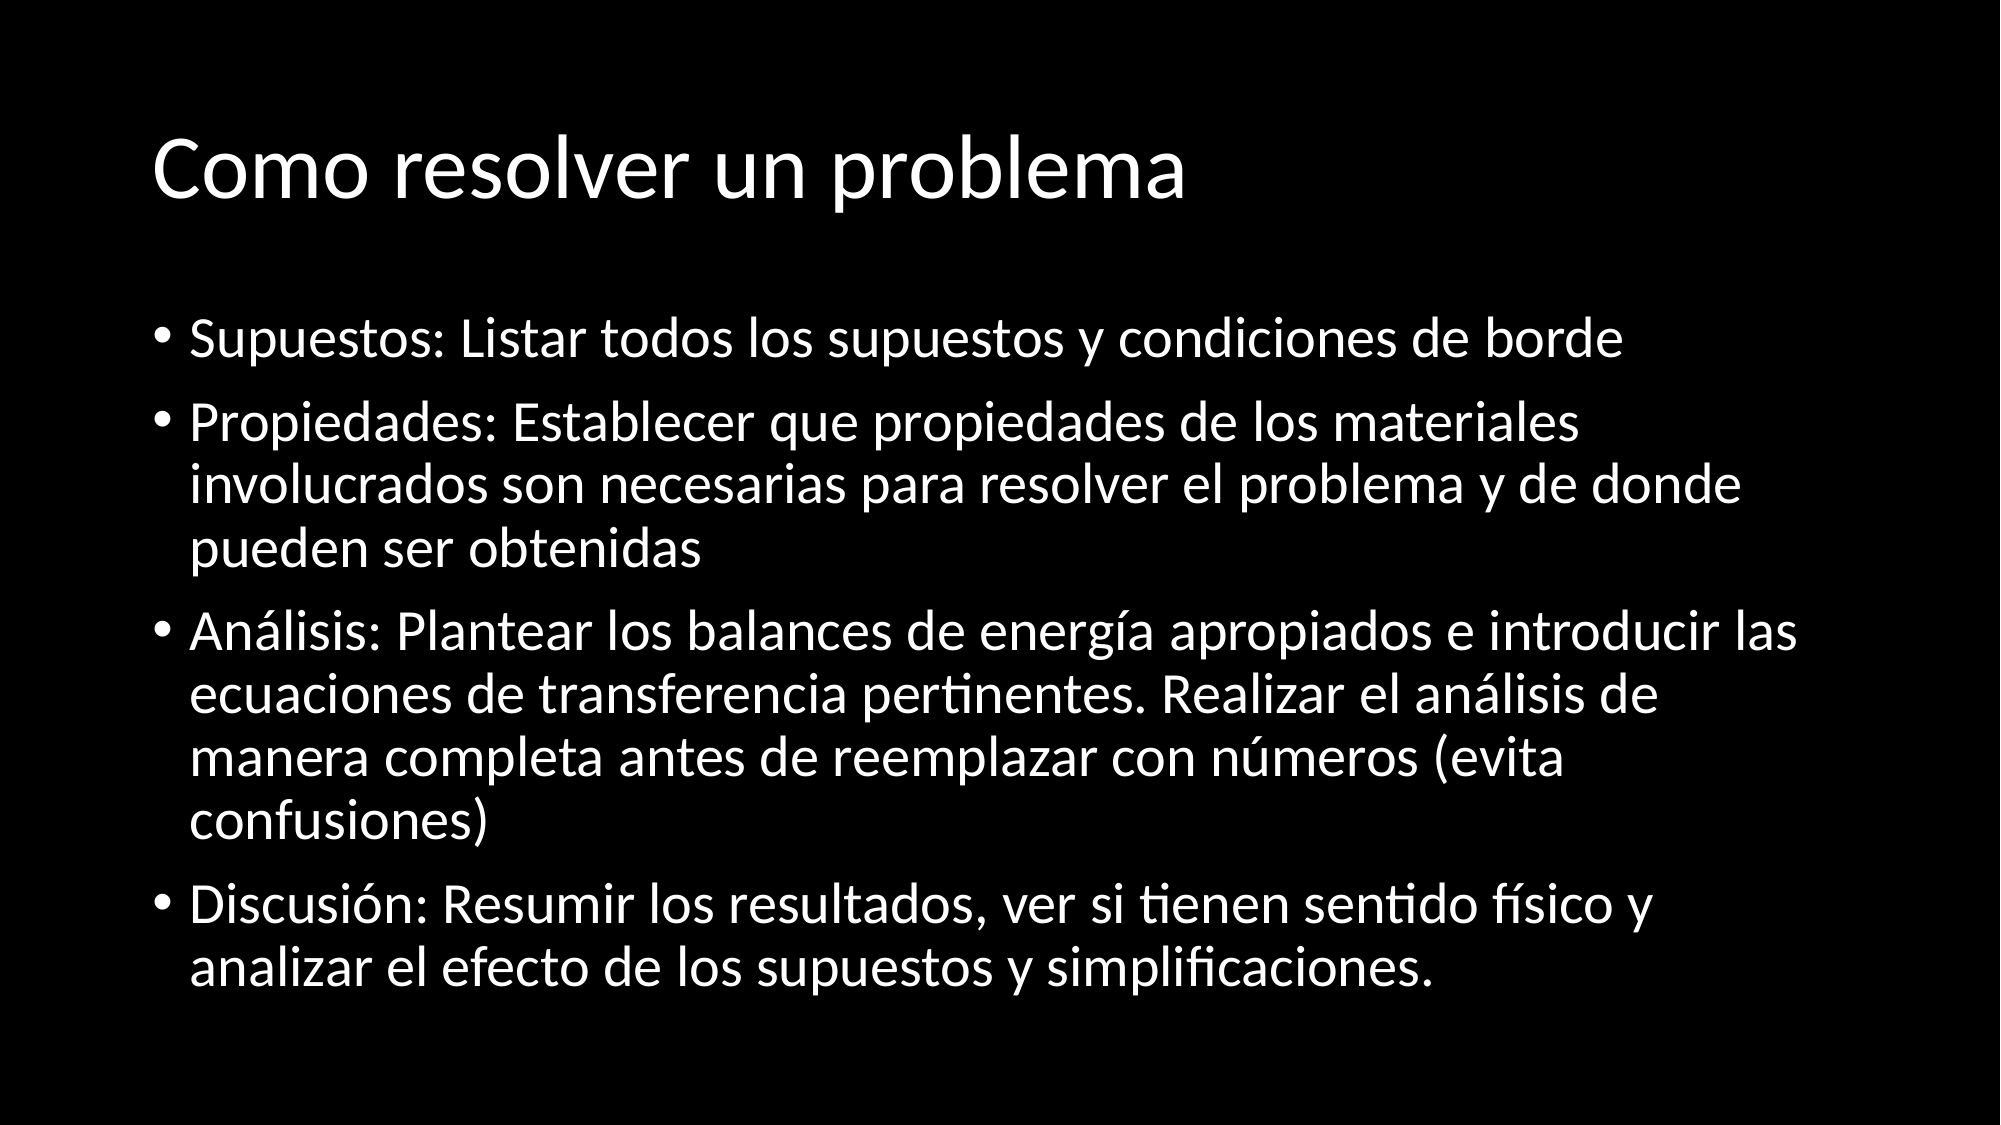

# Como resolver un problema
Supuestos: Listar todos los supuestos y condiciones de borde
Propiedades: Establecer que propiedades de los materiales involucrados son necesarias para resolver el problema y de donde pueden ser obtenidas
Análisis: Plantear los balances de energía apropiados e introducir las ecuaciones de transferencia pertinentes. Realizar el análisis de manera completa antes de reemplazar con números (evita confusiones)
Discusión: Resumir los resultados, ver si tienen sentido físico y analizar el efecto de los supuestos y simplificaciones.